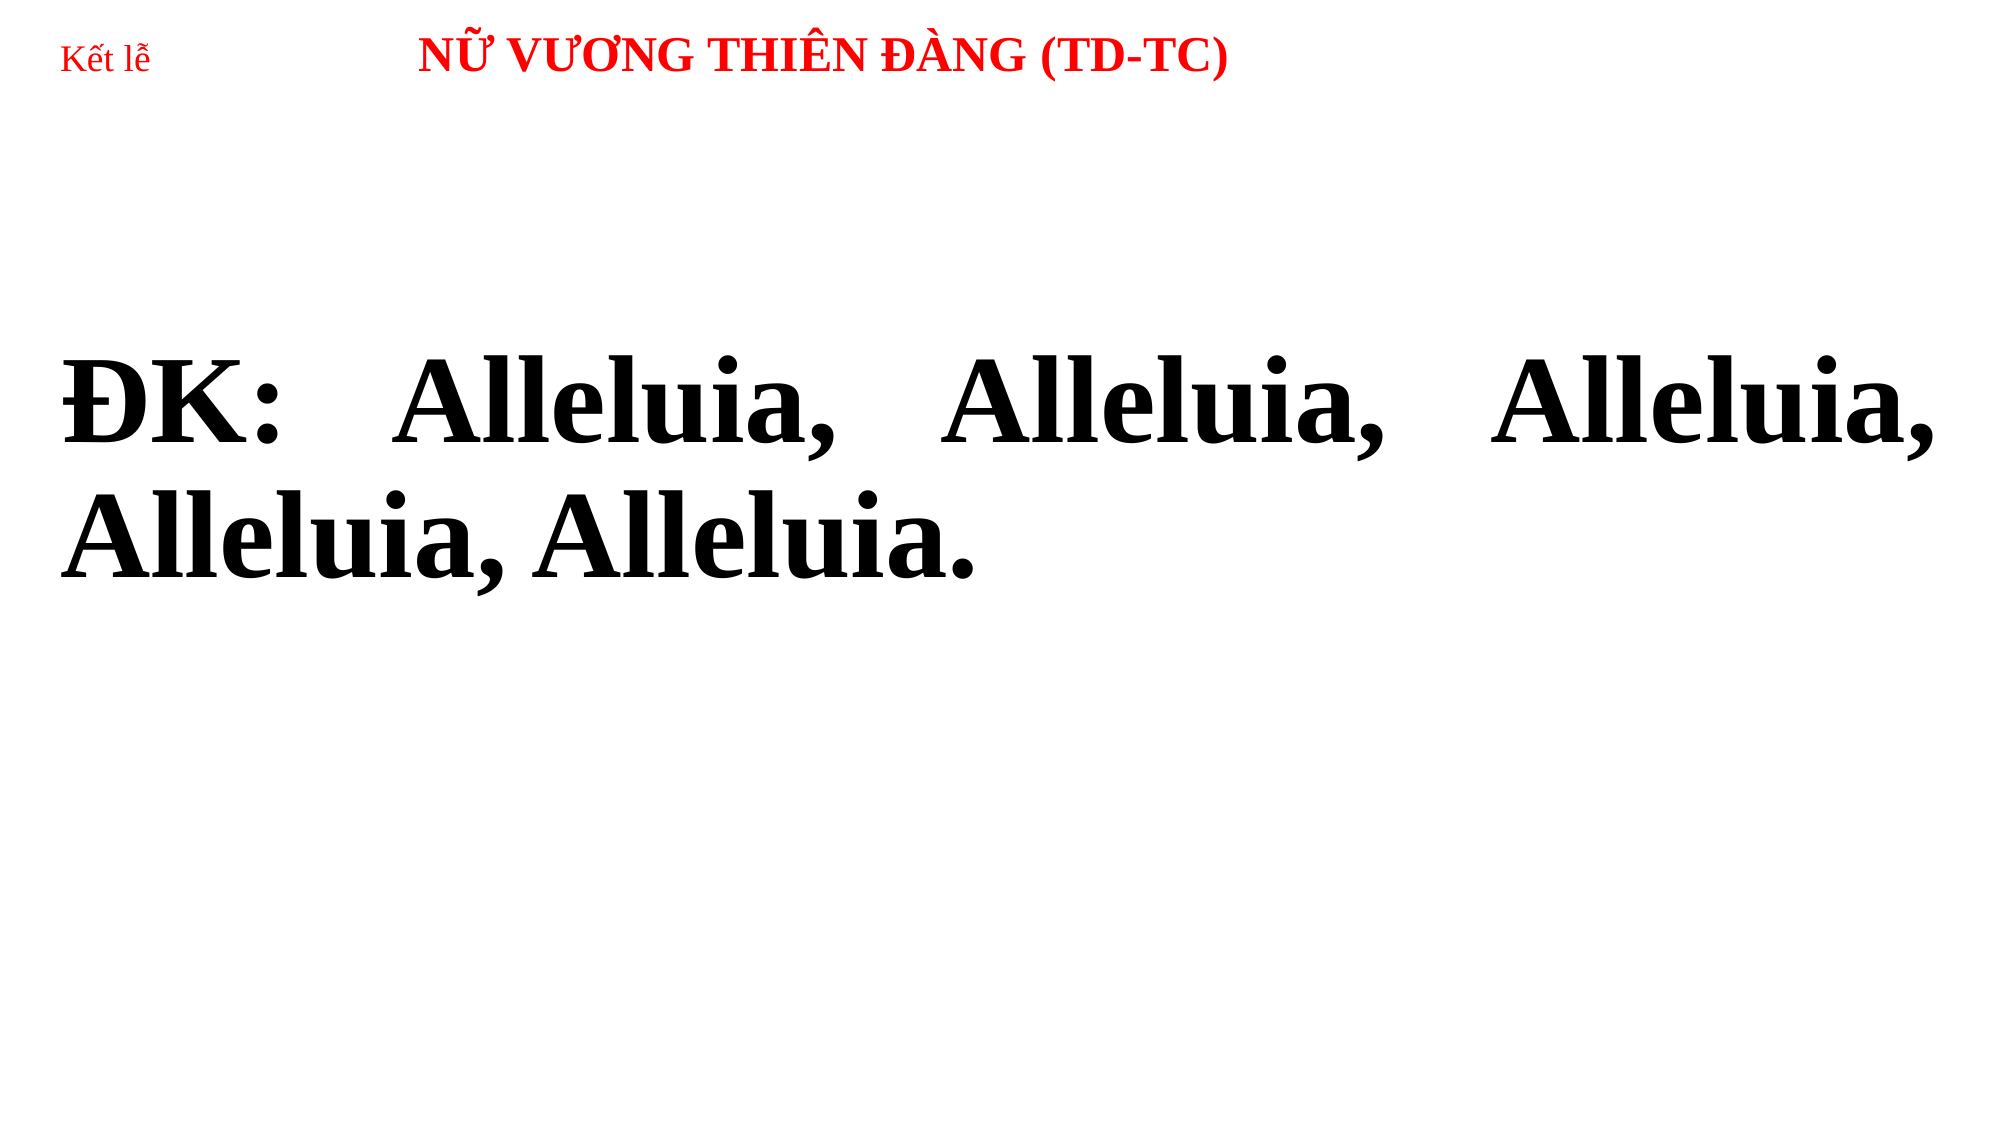

# Kết lễ 	                      NỮ VƯƠNG THIÊN ĐÀNG (TD-TC)
ĐK: Alleluia, Alleluia, Alleluia, Alleluia, Alleluia.